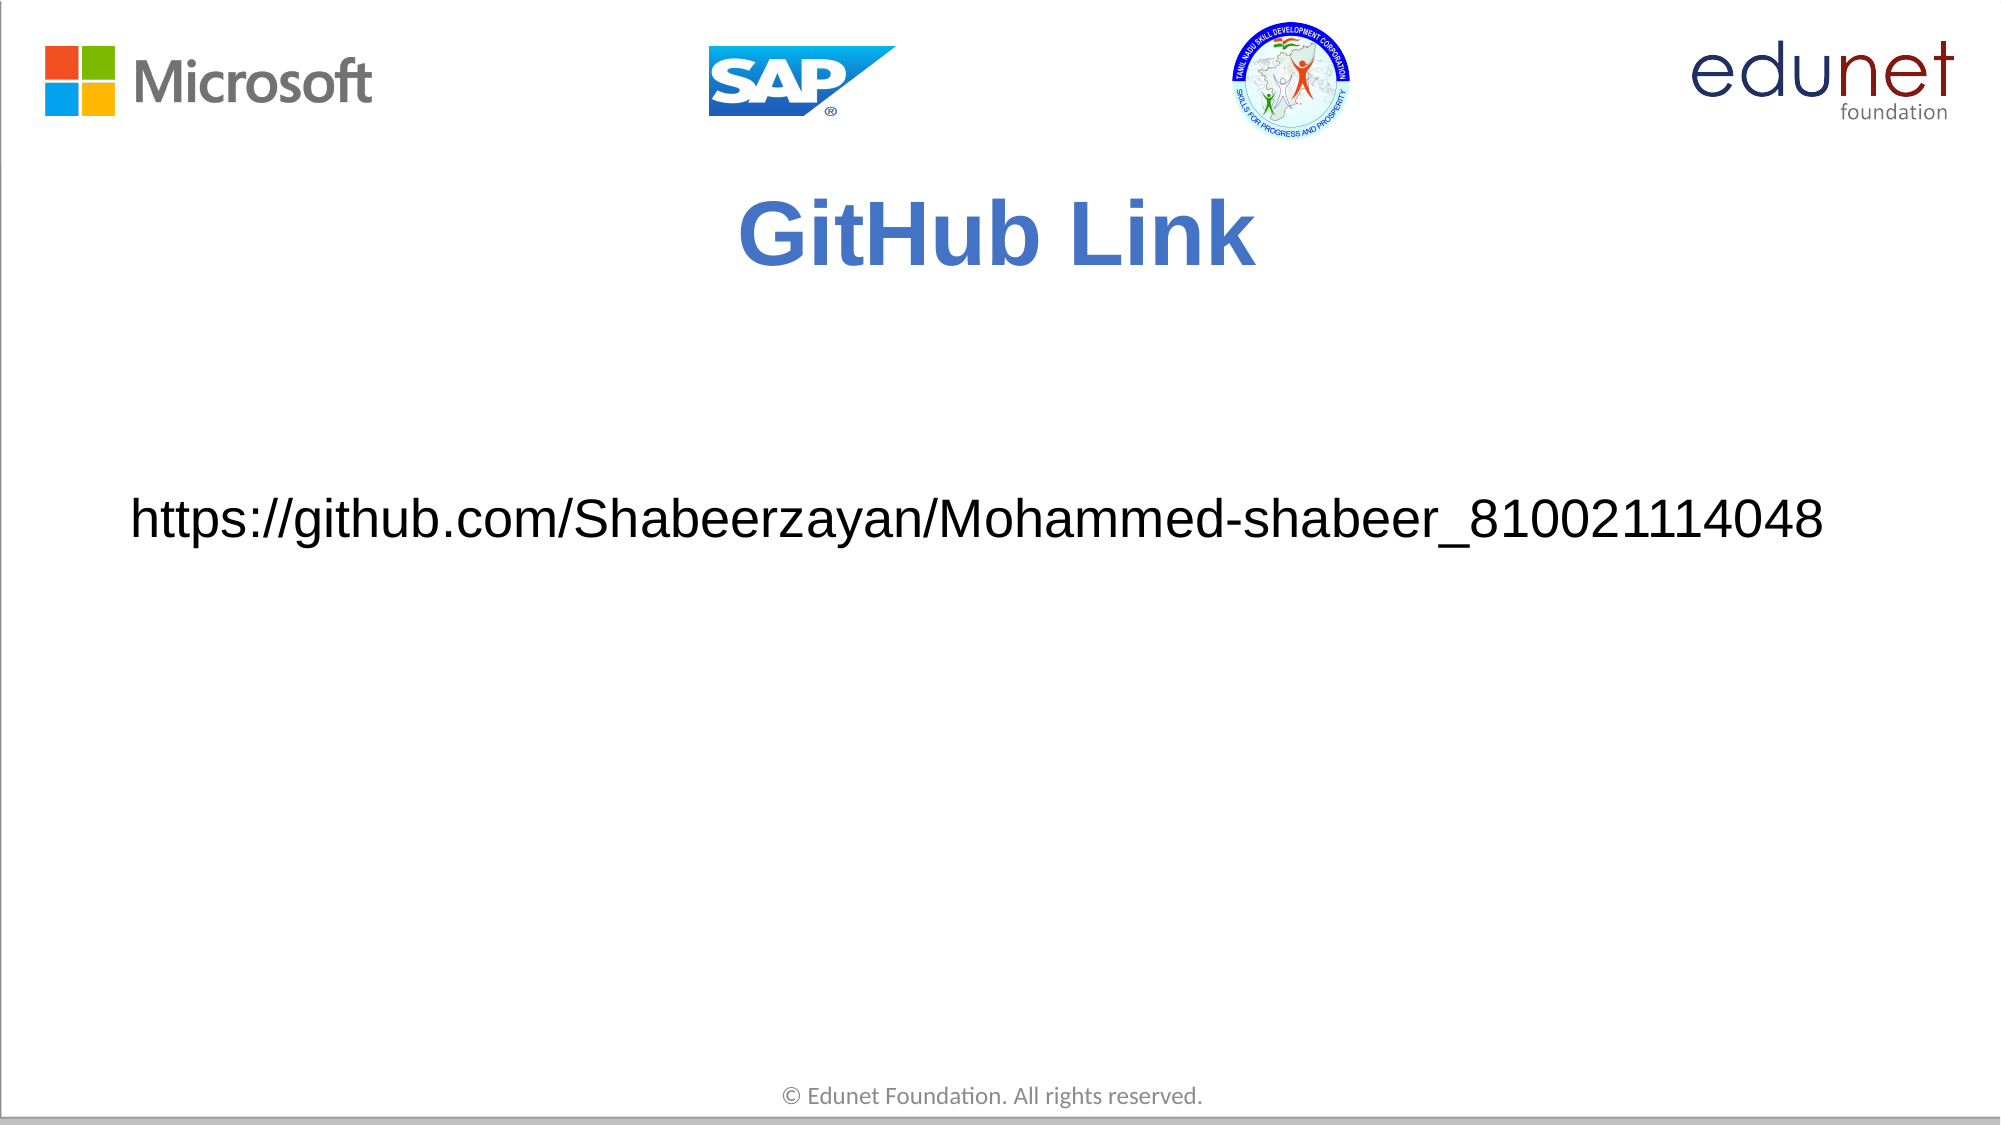

# GitHub Link

 https://github.com/Shabeerzayan/Mohammed-shabeer_810021114048
© Edunet Foundation. All rights reserved.